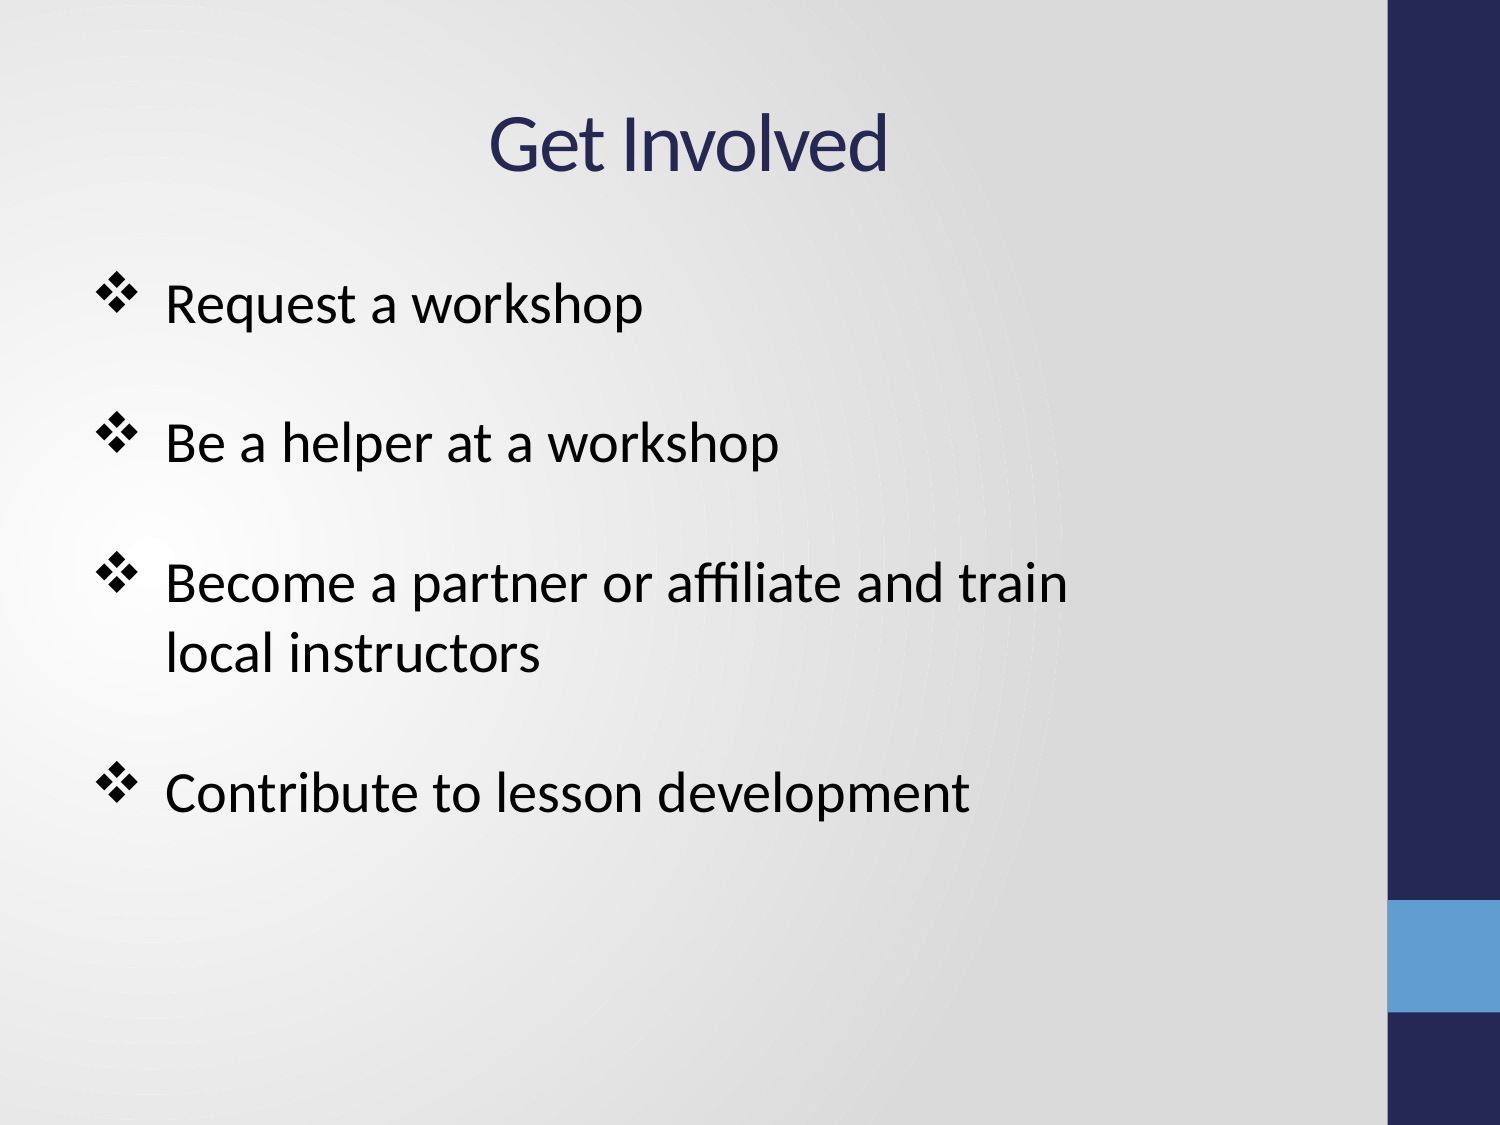

# Get Involved
Request a workshop

Be a helper at a workshop

Become a partner or affiliate and train local instructors

Contribute to lesson development